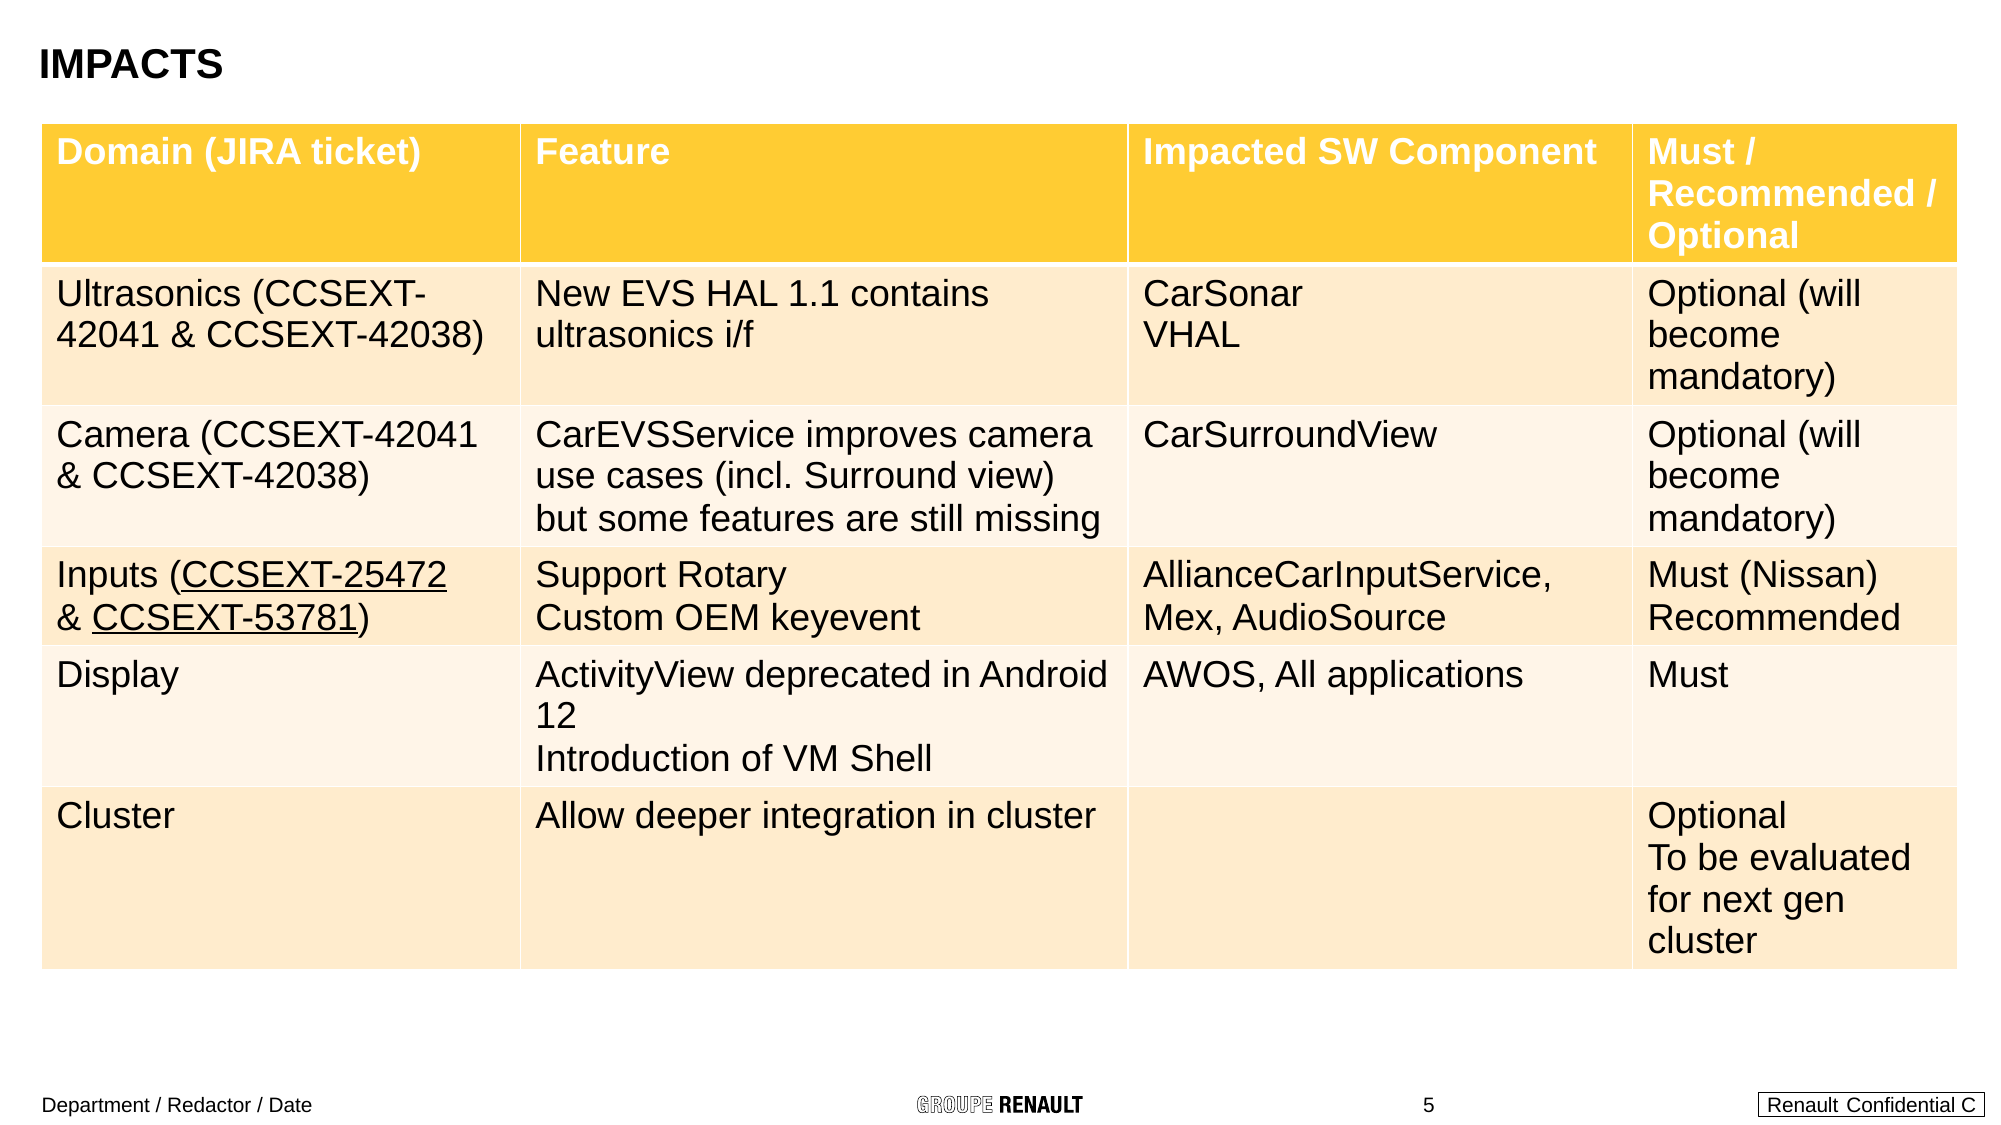

# Impacts
| Domain (JIRA ticket) | Feature | Impacted SW Component | Must / Recommended / Optional |
| --- | --- | --- | --- |
| Ultrasonics (CCSEXT-42041 & CCSEXT-42038) | New EVS HAL 1.1 contains ultrasonics i/f | CarSonar VHAL | Optional (will become mandatory) |
| Camera (CCSEXT-42041 & CCSEXT-42038) | CarEVSService improves camera use cases (incl. Surround view) but some features are still missing | CarSurroundView | Optional (will become mandatory) |
| Inputs (CCSEXT-25472 & CCSEXT-53781) | Support Rotary Custom OEM keyevent | AllianceCarInputService, Mex, AudioSource | Must (Nissan) Recommended |
| Display | ActivityView deprecated in Android 12 Introduction of VM Shell | AWOS, All applications | Must |
| Cluster | Allow deeper integration in cluster |  | Optional To be evaluated for next gen cluster |
Department / Redactor / Date